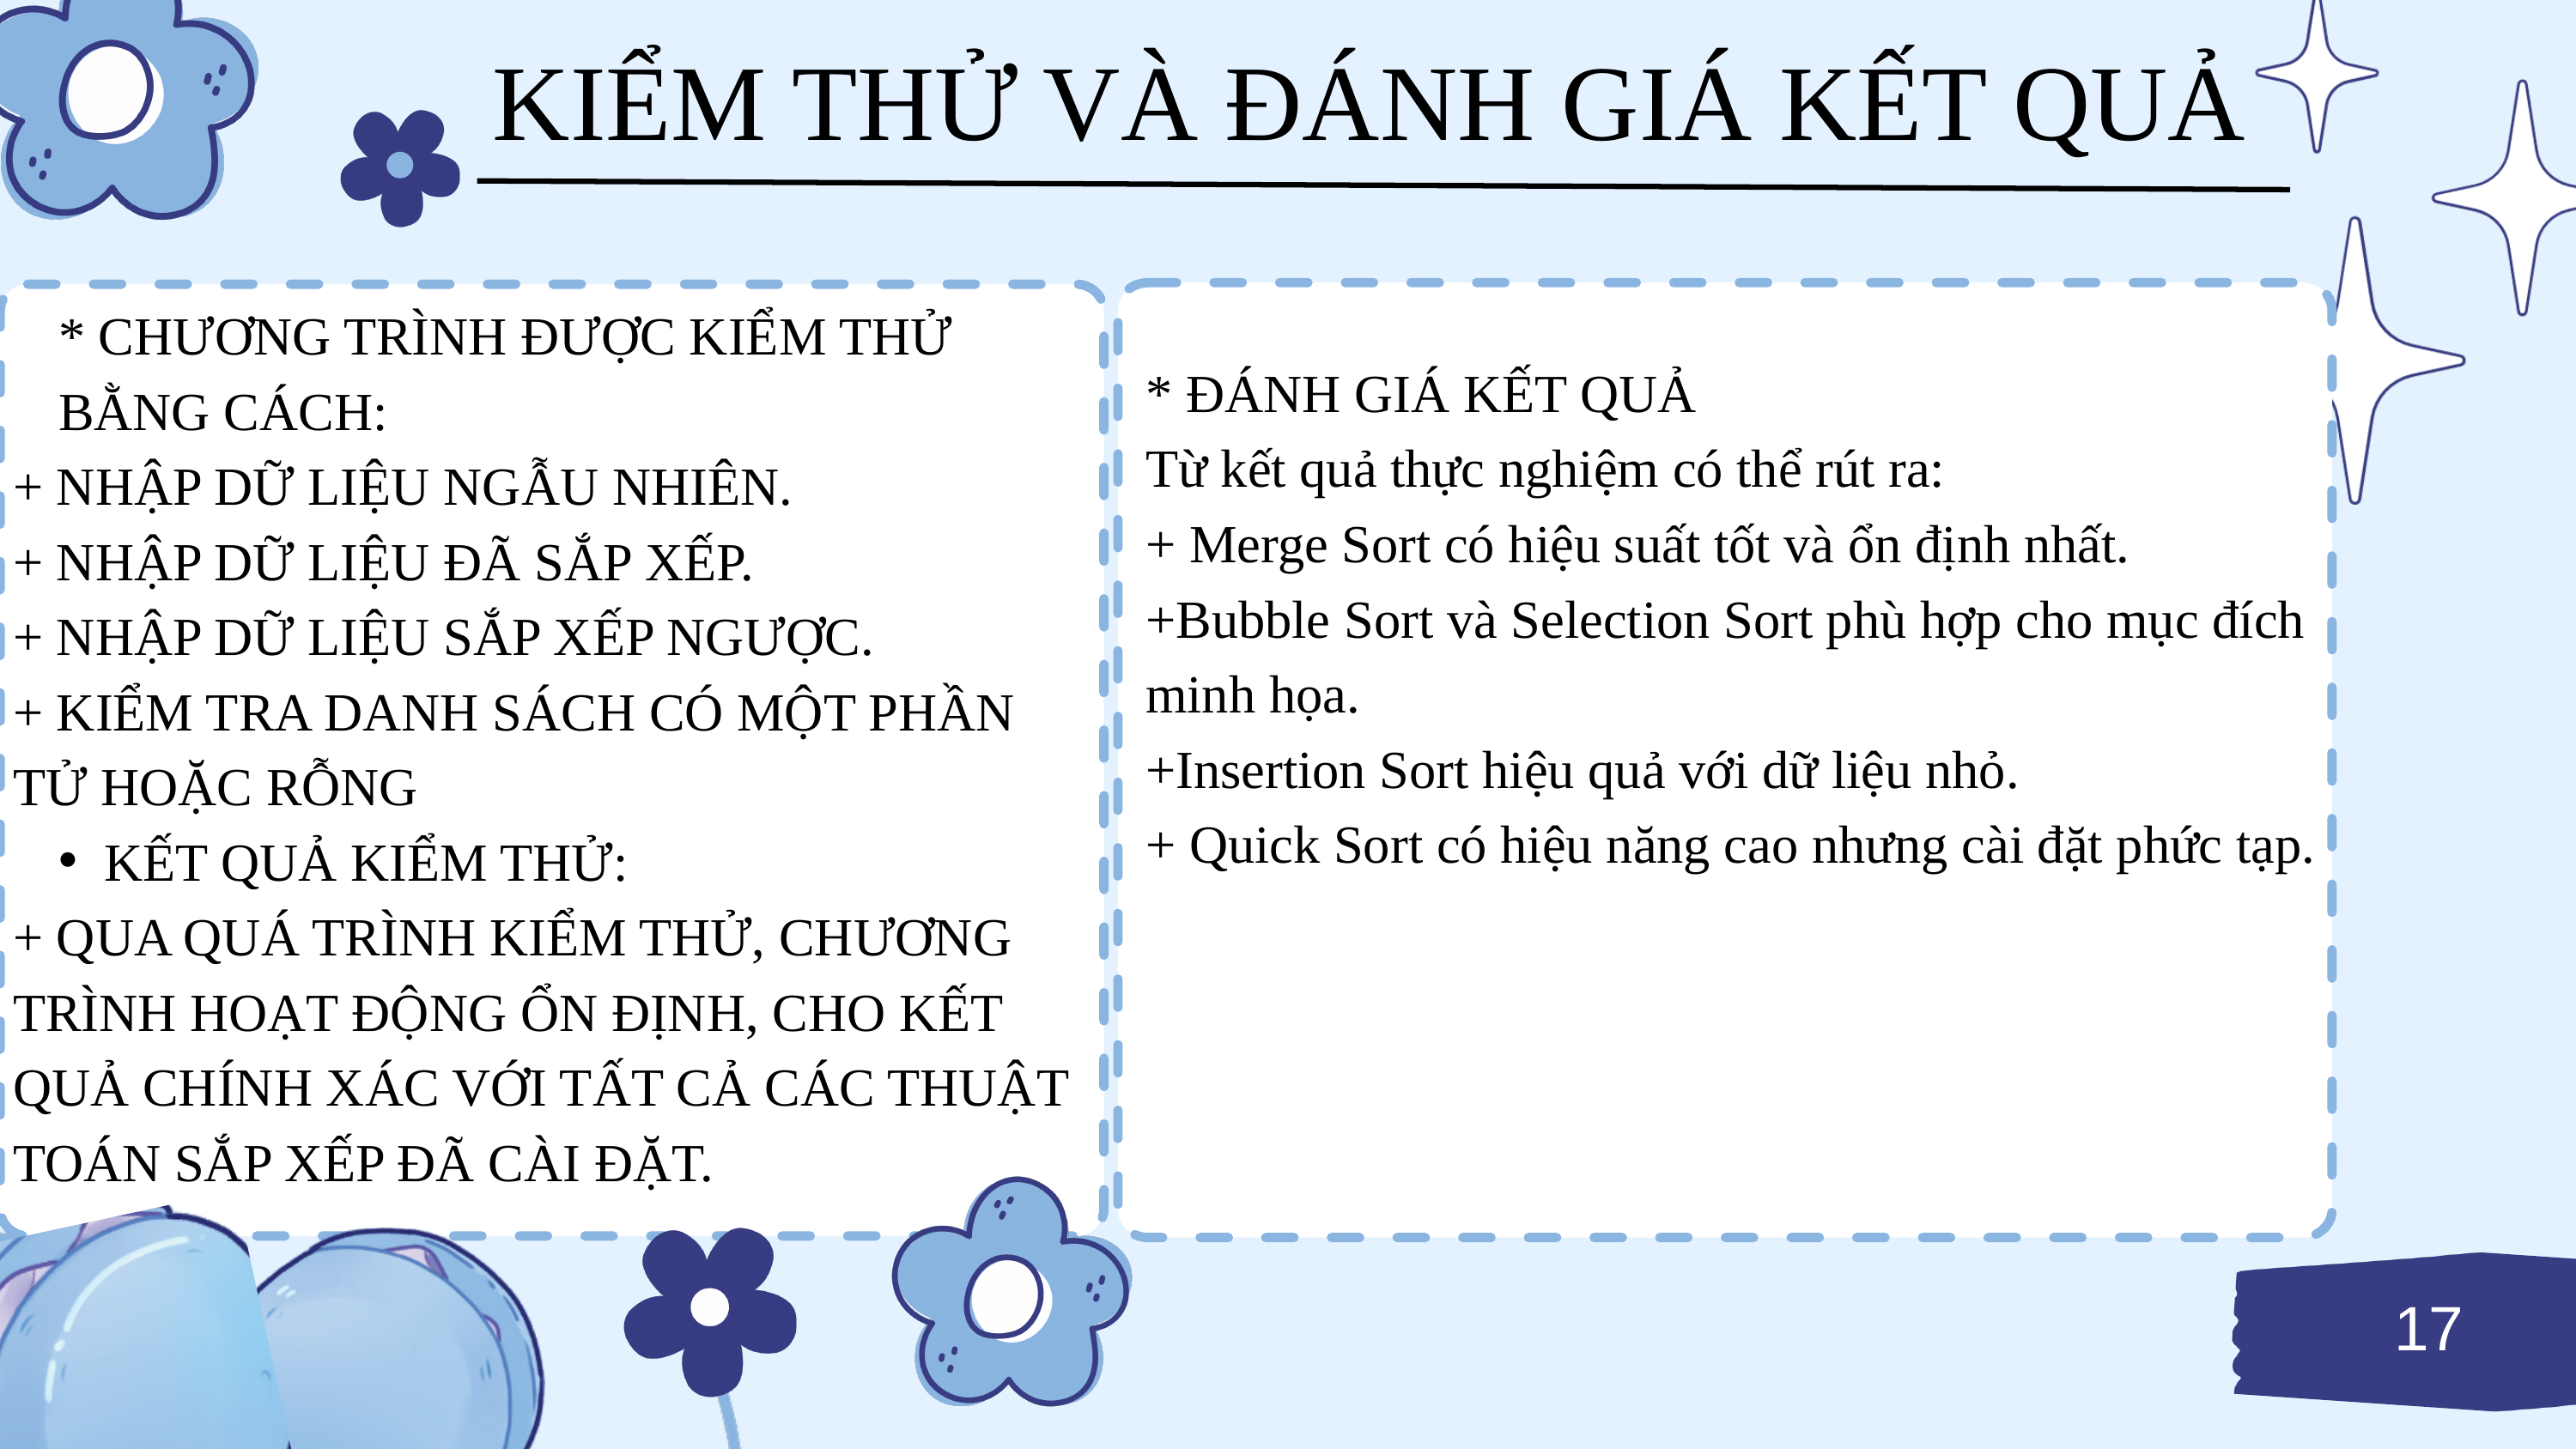

KIỂM THỬ VÀ ĐÁNH GIÁ KẾT QUẢ

* CHƯƠNG TRÌNH ĐƯỢC KIỂM THỬ BẰNG CÁCH:
+ NHẬP DỮ LIỆU NGẪU NHIÊN.
+ NHẬP DỮ LIỆU ĐÃ SẮP XẾP.
+ NHẬP DỮ LIỆU SẮP XẾP NGƯỢC.
+ KIỂM TRA DANH SÁCH CÓ MỘT PHẦN TỬ HOẶC RỖNG
KẾT QUẢ KIỂM THỬ:
+ QUA QUÁ TRÌNH KIỂM THỬ, CHƯƠNG TRÌNH HOẠT ĐỘNG ỔN ĐỊNH, CHO KẾT QUẢ CHÍNH XÁC VỚI TẤT CẢ CÁC THUẬT TOÁN SẮP XẾP ĐÃ CÀI ĐẶT.

* ĐÁNH GIÁ KẾT QUẢ
Từ kết quả thực nghiệm có thể rút ra:
+ Merge Sort có hiệu suất tốt và ổn định nhất.
+Bubble Sort và Selection Sort phù hợp cho mục đích minh họa.
+Insertion Sort hiệu quả với dữ liệu nhỏ.
+ Quick Sort có hiệu năng cao nhưng cài đặt phức tạp.

17